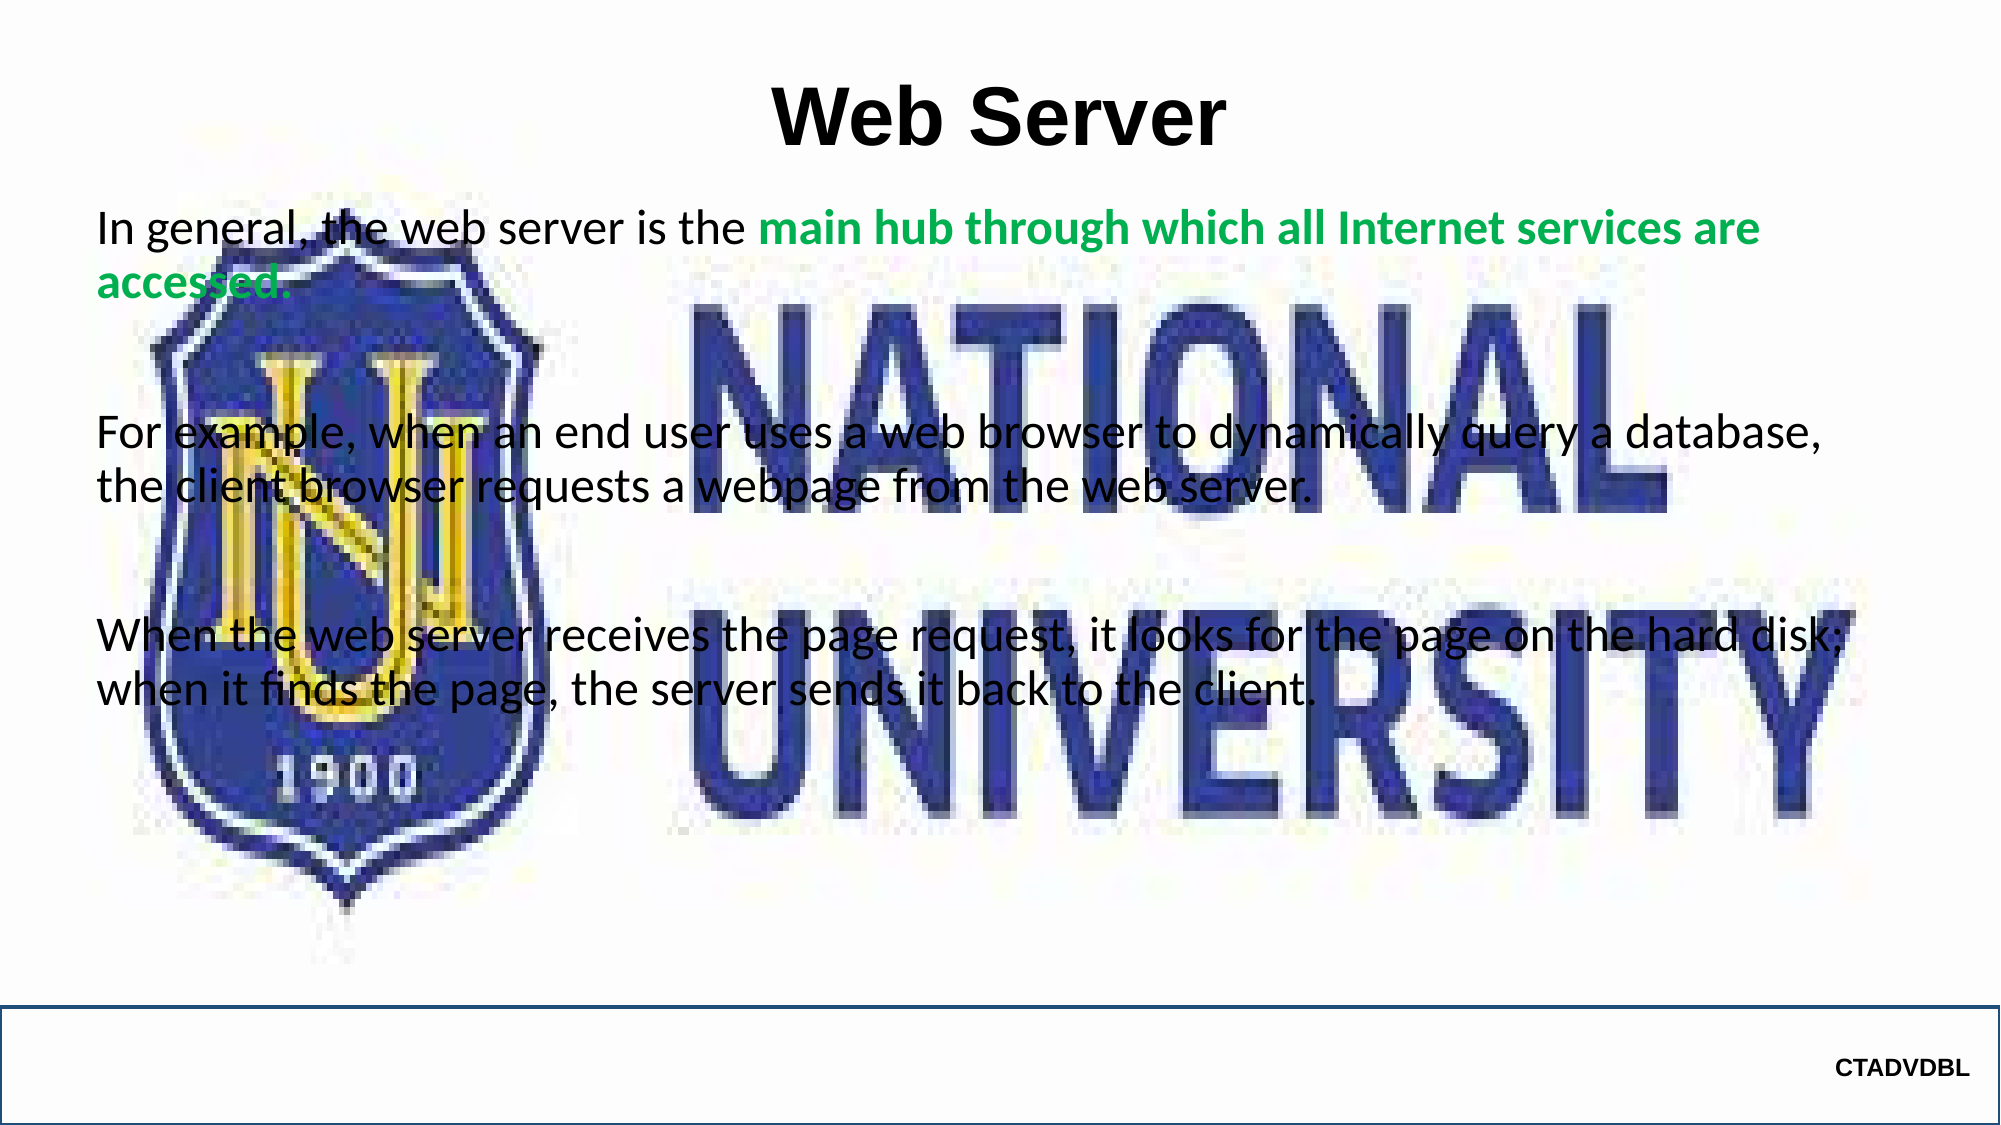

# Web Server
In general, the web server is the main hub through which all Internet services are accessed.

For example, when an end user uses a web browser to dynamically query a database, the client browser requests a webpage from the web server.

When the web server receives the page request, it looks for the page on the hard disk; when it finds the page, the server sends it back to the client.

CTADVDBL